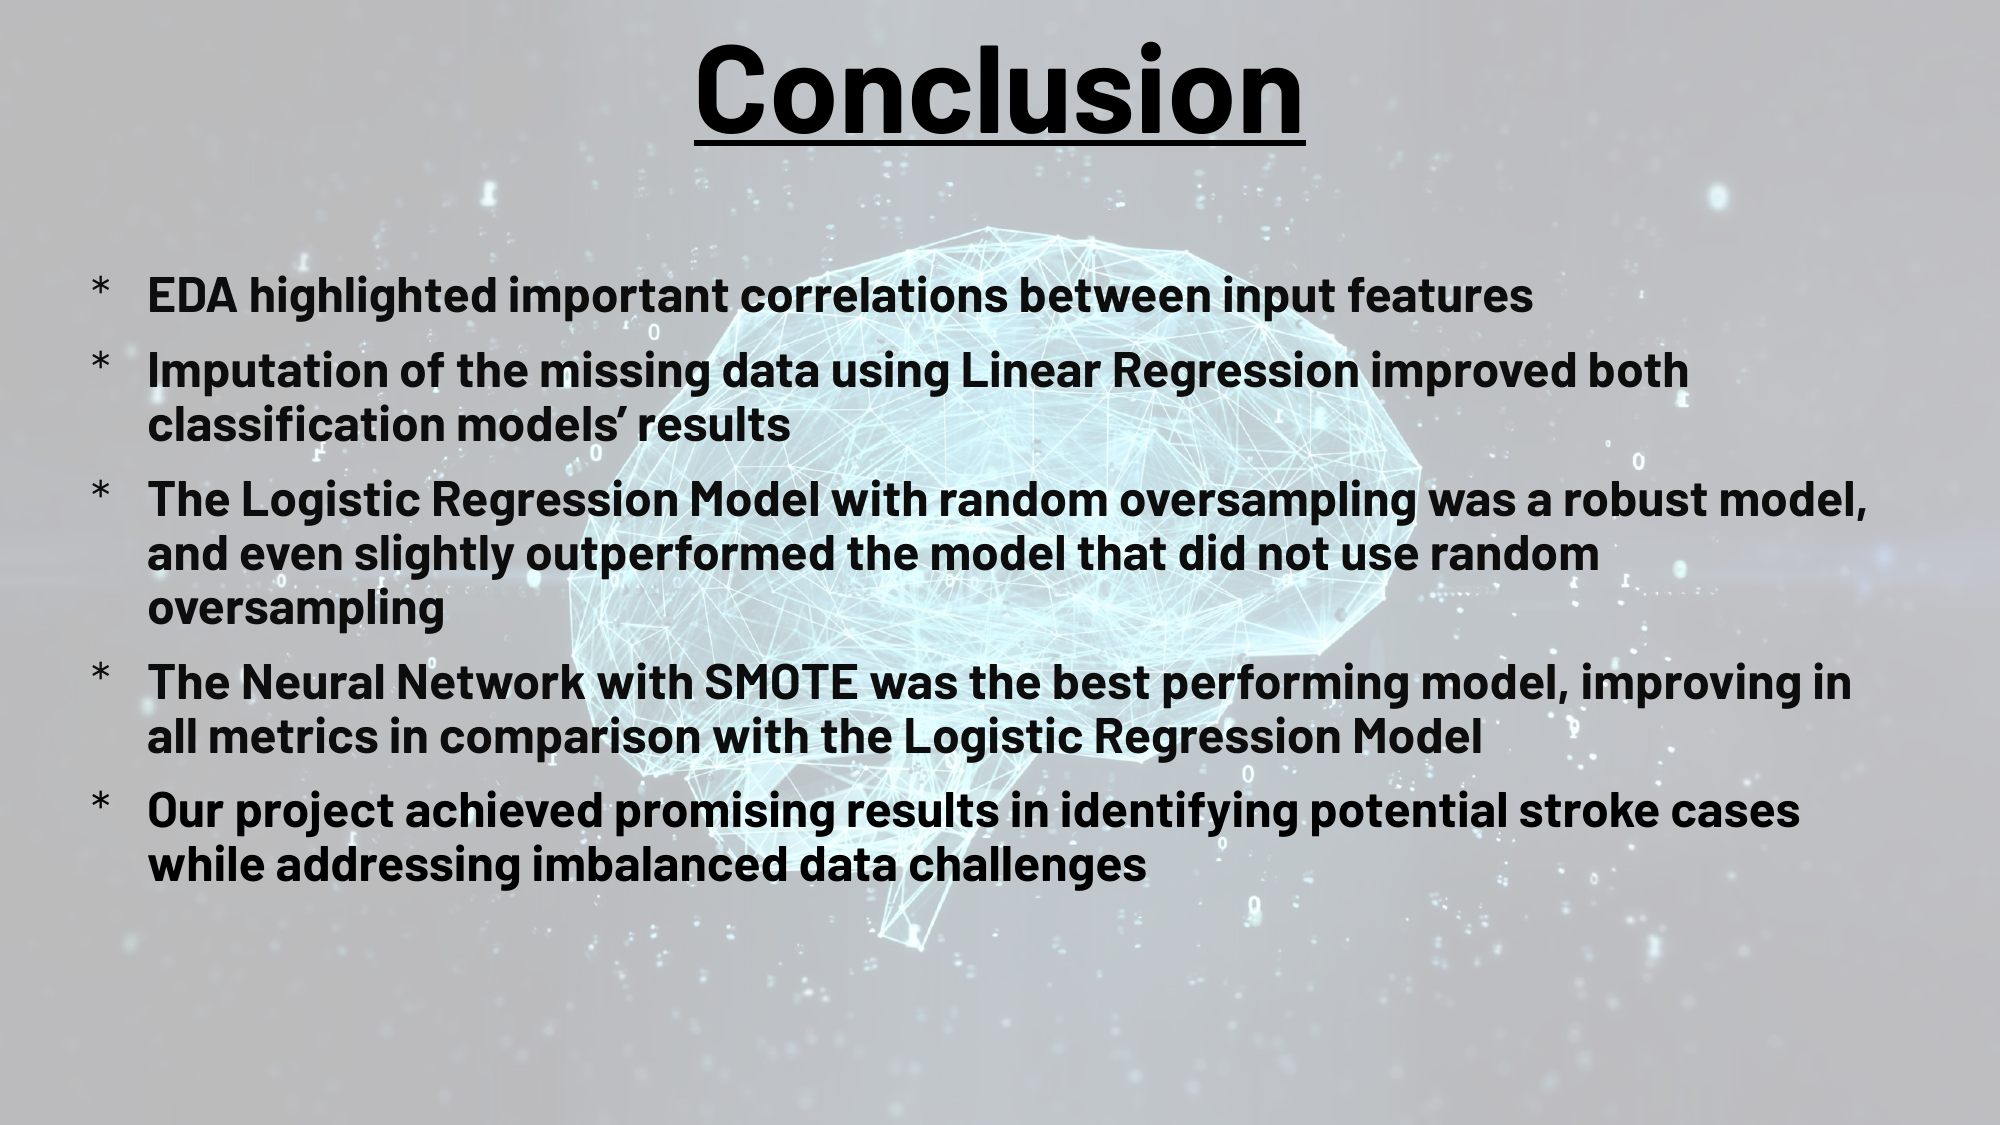

# Conclusion
EDA highlighted important correlations between input features
Imputation of the missing data using Linear Regression improved both classification models’ results
The Logistic Regression Model with random oversampling was a robust model, and even slightly outperformed the model that did not use random oversampling
The Neural Network with SMOTE was the best performing model, improving in all metrics in comparison with the Logistic Regression Model
Our project achieved promising results in identifying potential stroke cases while addressing imbalanced data challenges